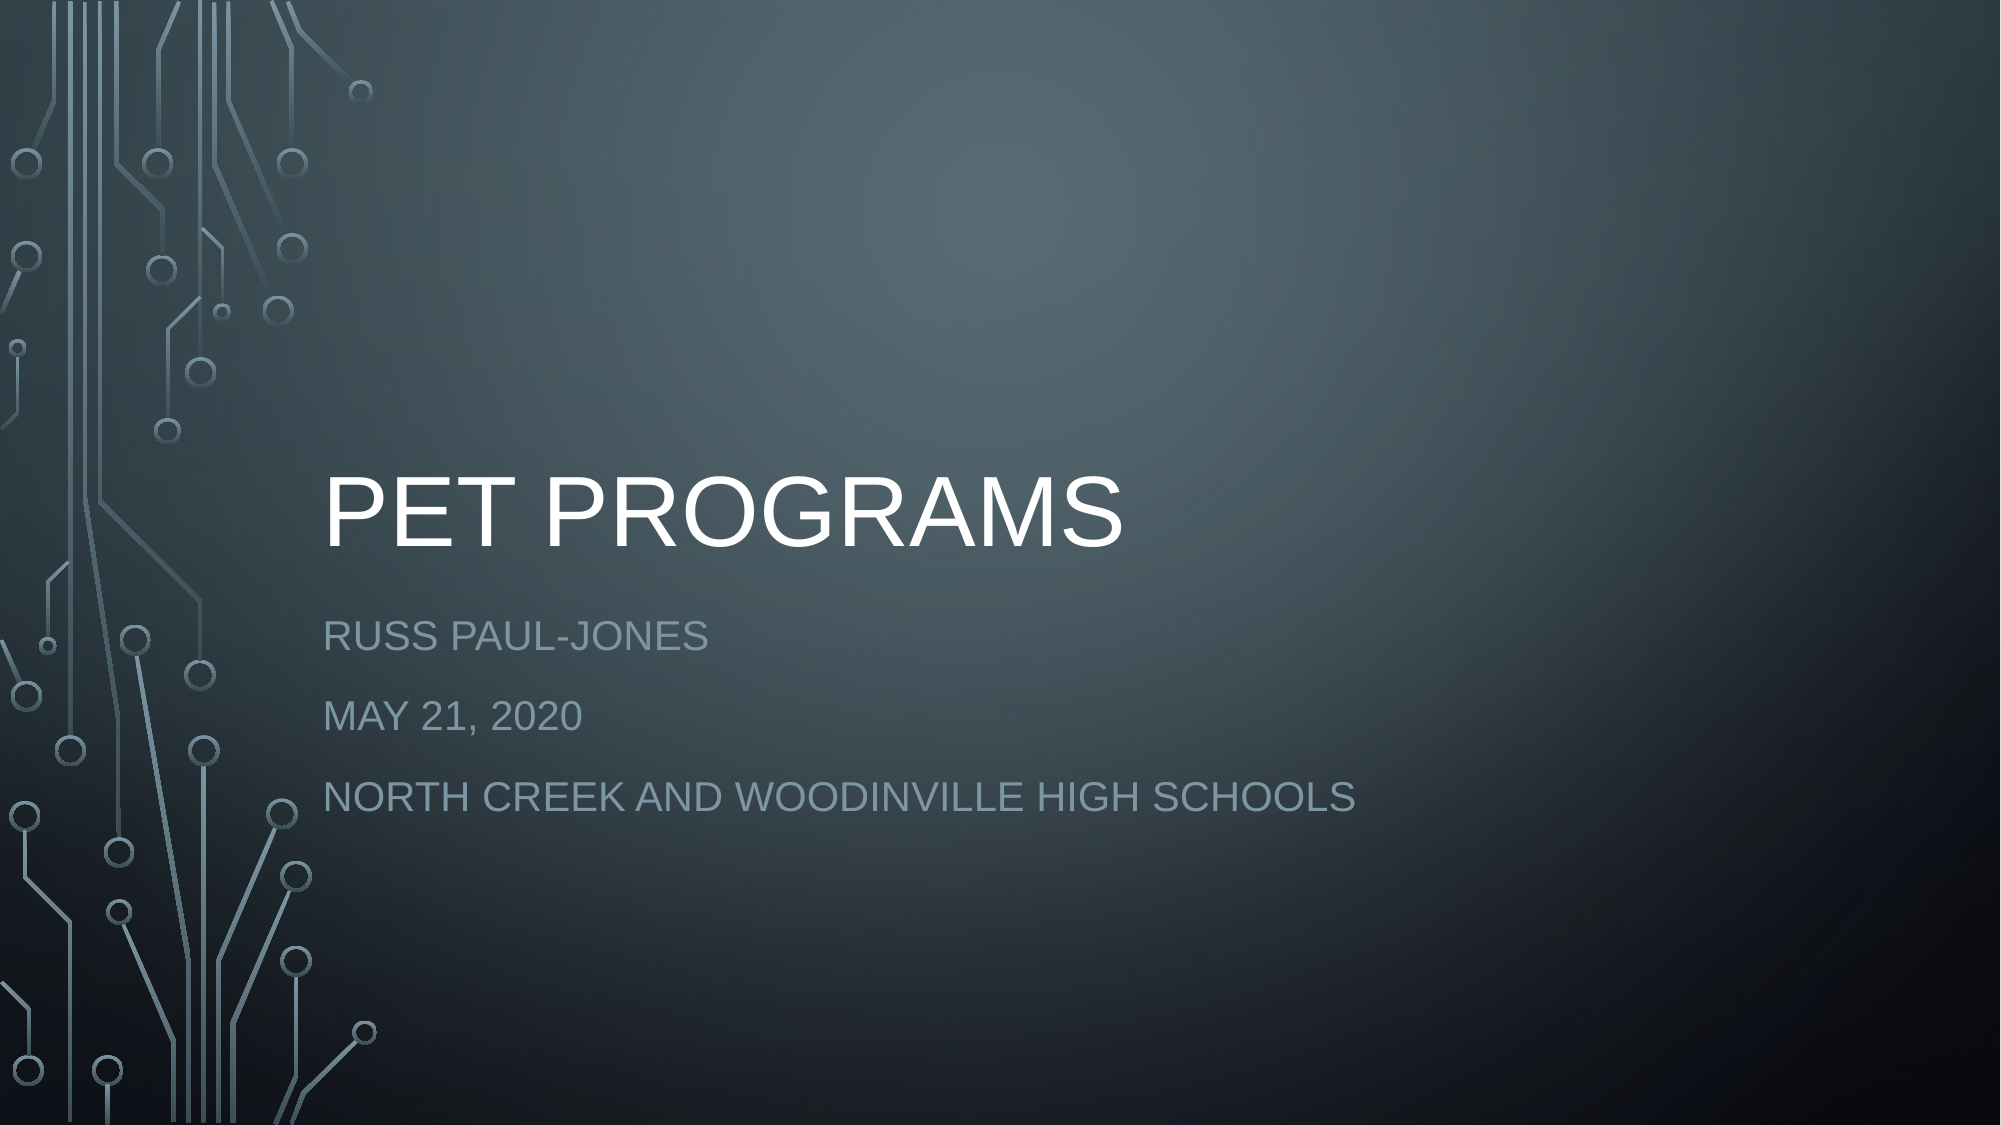

# Pet programs
Russ Paul-jones
May 21, 2020
North creek and Woodinville High Schools